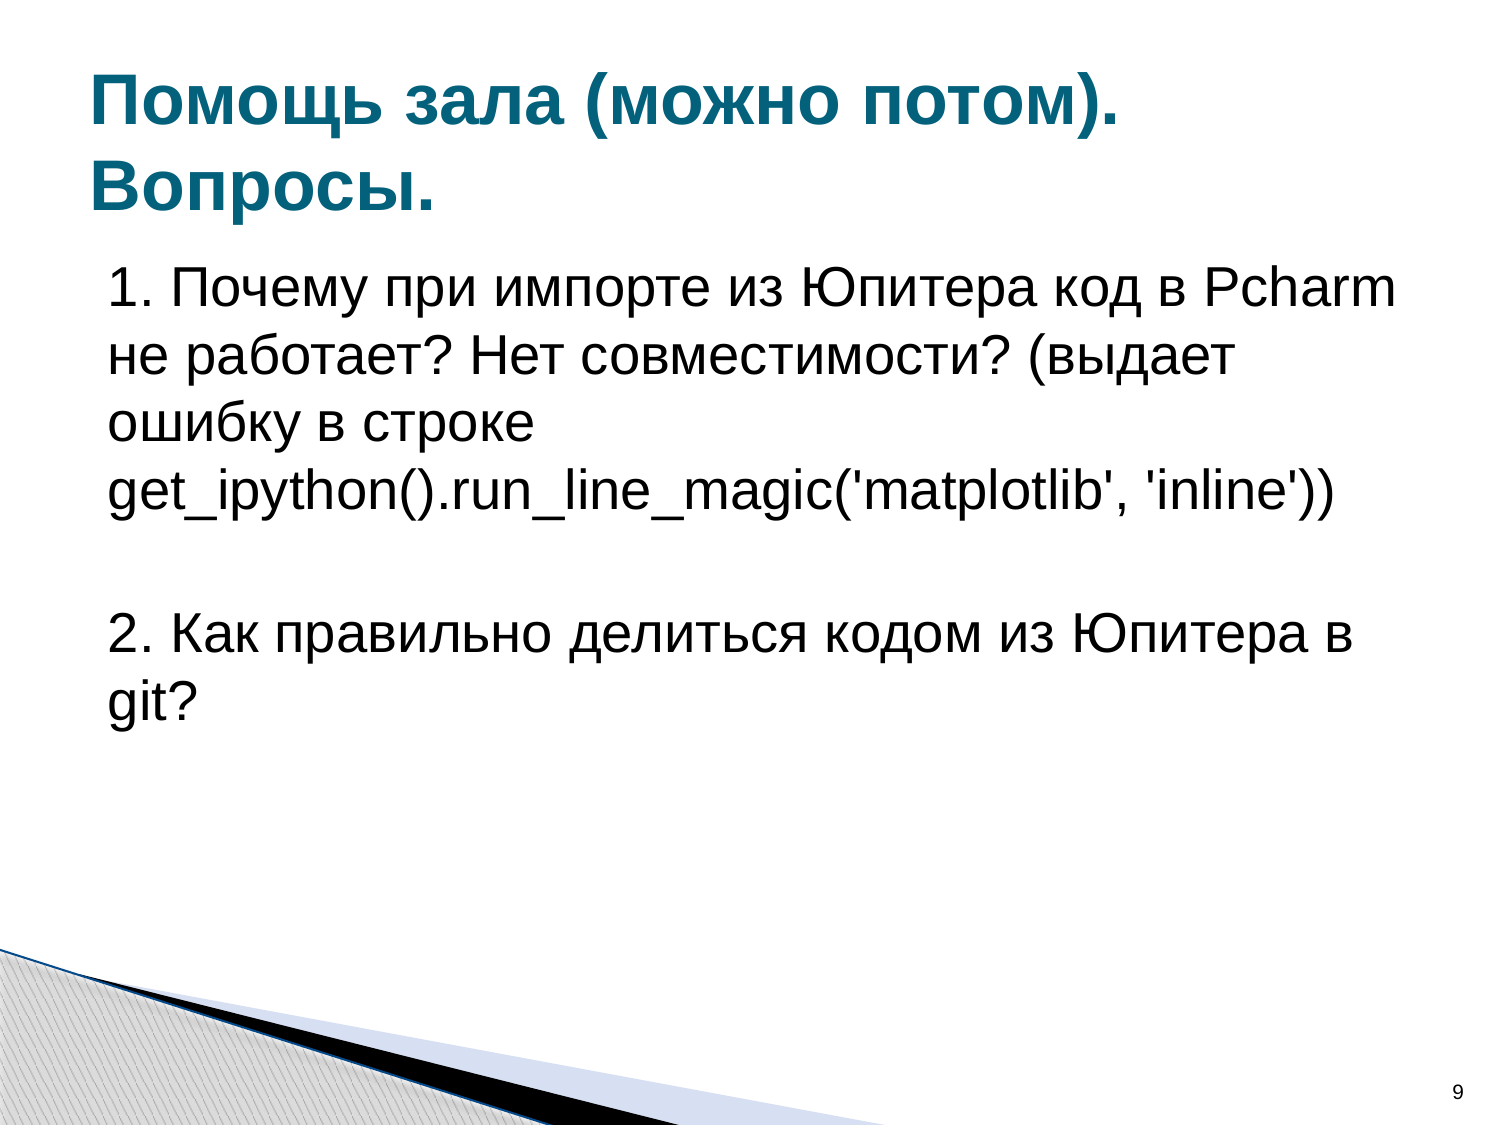

# Помощь зала (можно потом). Вопросы.
1. Почему при импорте из Юпитера код в Pcharm не работает? Нет совместимости? (выдает ошибку в строке get_ipython().run_line_magic('matplotlib', 'inline'))
2. Как правильно делиться кодом из Юпитера в git?
9